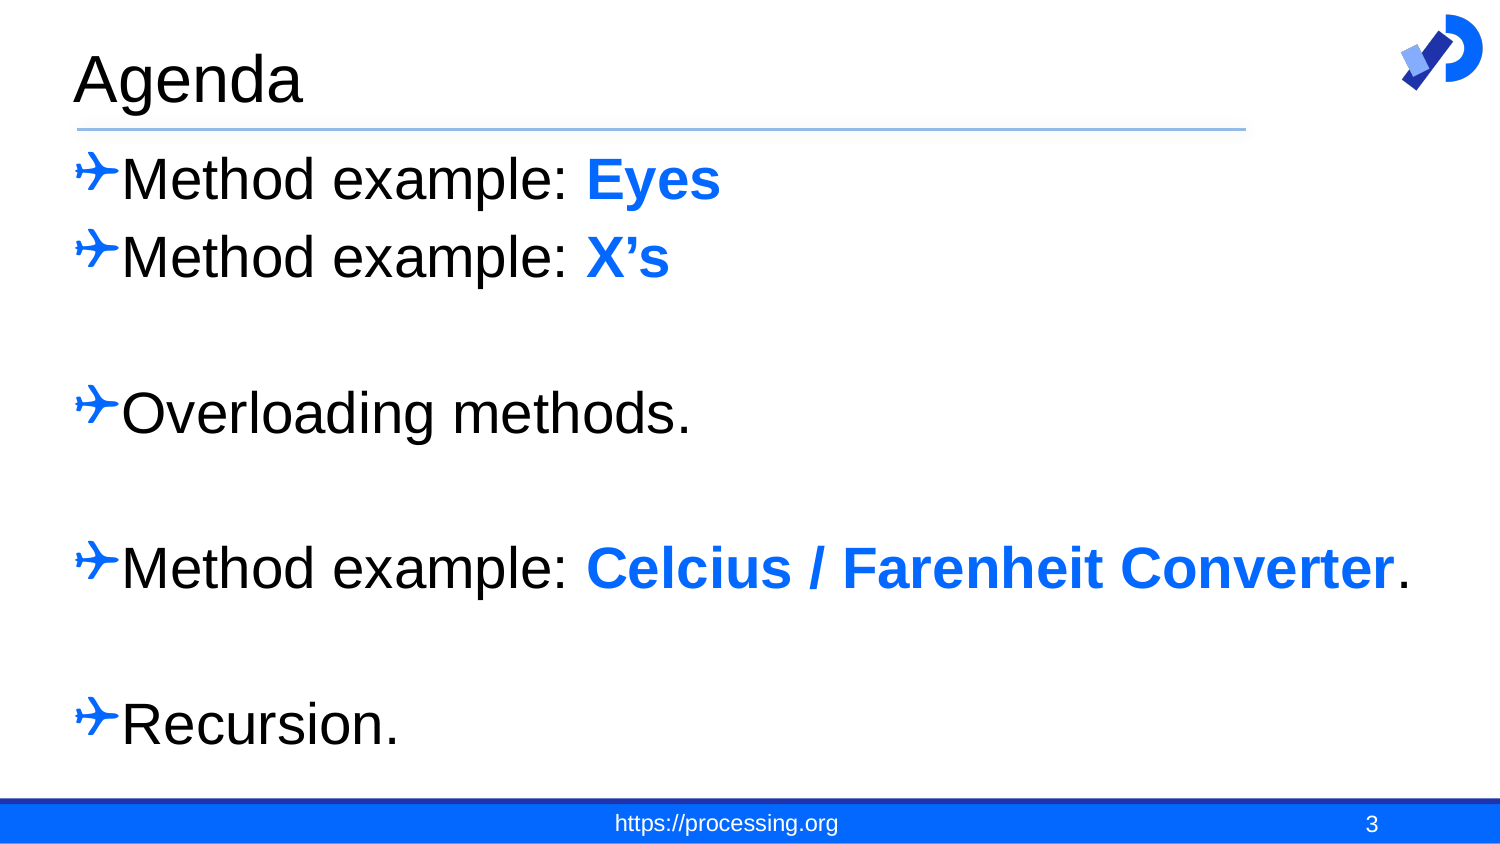

# Agenda
Method example: Eyes
Method example: X’s

Overloading methods.

Method example: Celcius / Farenheit Converter.

Recursion.

3
https://processing.org